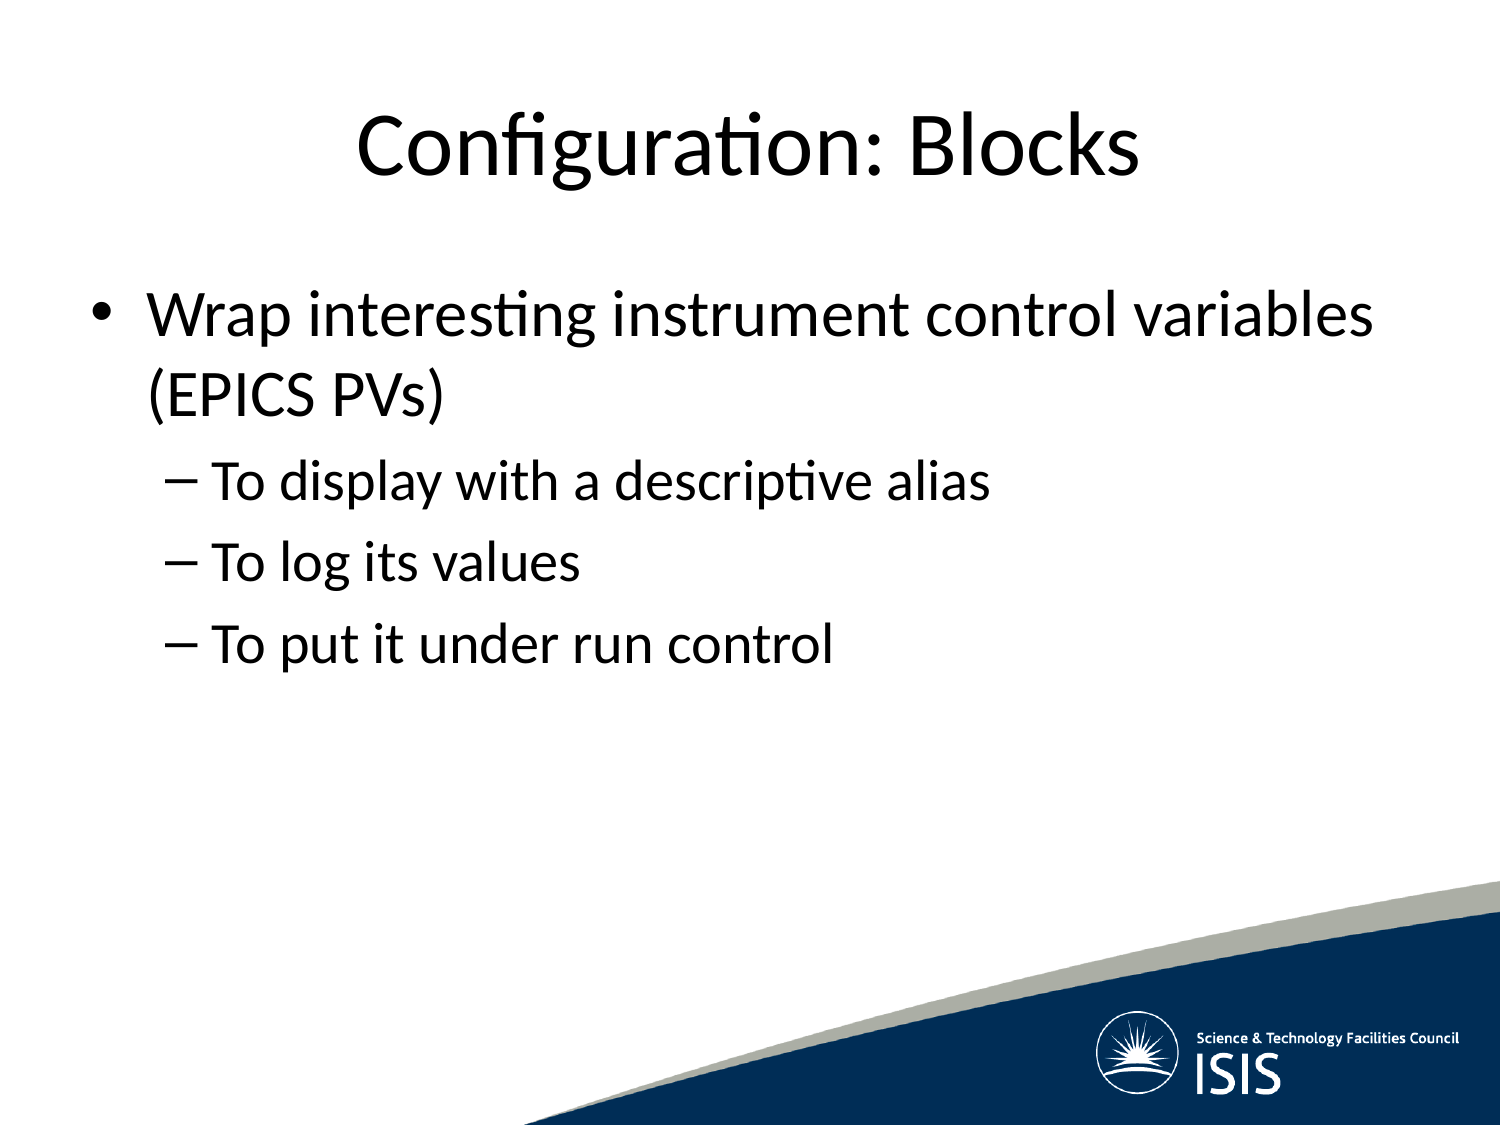

# Configuration: Blocks
Wrap interesting instrument control variables (EPICS PVs)
To display with a descriptive alias
To log its values
To put it under run control